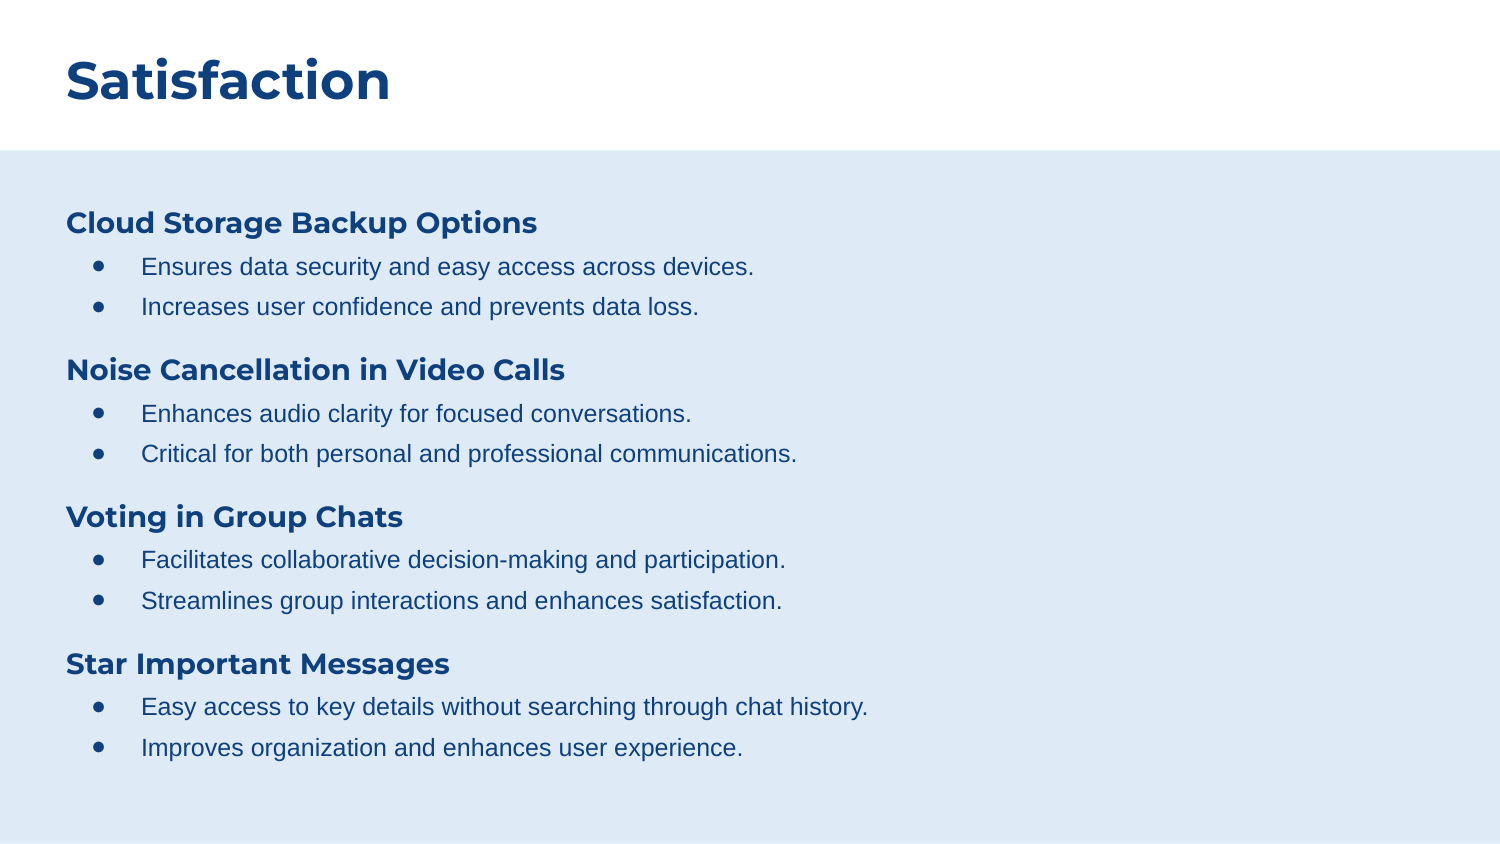

# Satisfaction
Cloud Storage Backup Options
Ensures data security and easy access across devices.
Increases user confidence and prevents data loss.
Noise Cancellation in Video Calls
Enhances audio clarity for focused conversations.
Critical for both personal and professional communications.
Voting in Group Chats
Facilitates collaborative decision-making and participation.
Streamlines group interactions and enhances satisfaction.
Star Important Messages
Easy access to key details without searching through chat history.
Improves organization and enhances user experience.